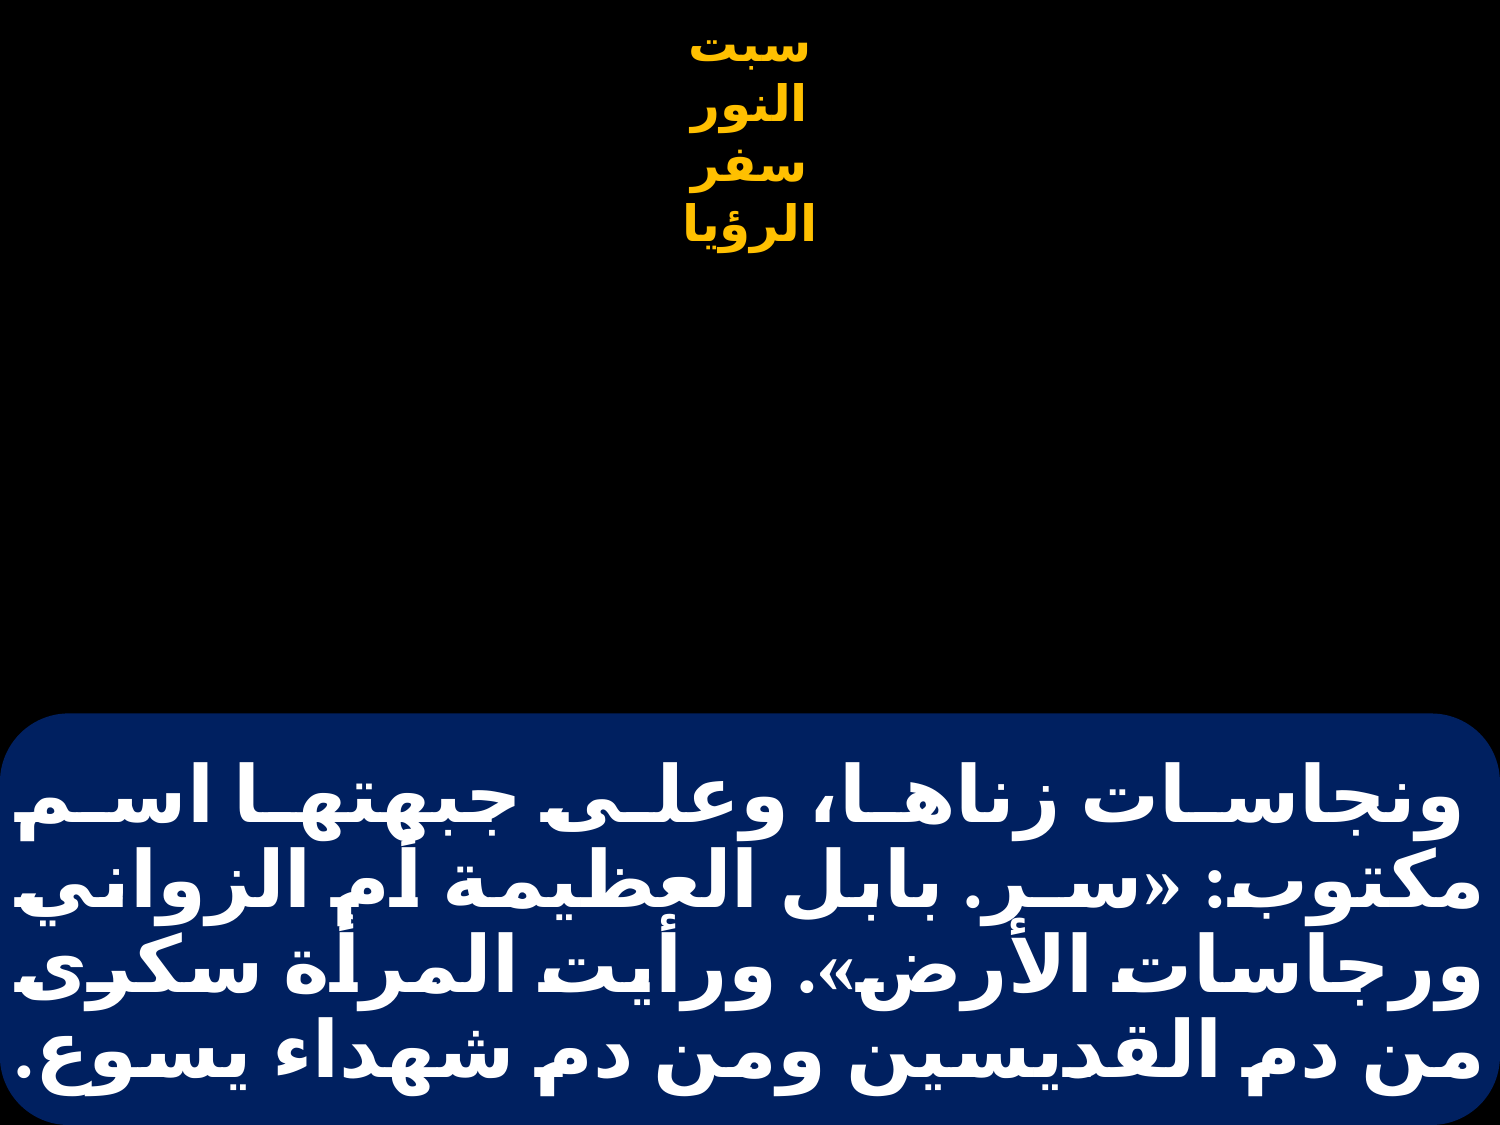

# ونجاسات زناها، وعلى جبهتها اسم مكتوب: «سـر. بابل العظيمة أم الزواني ورجاسات الأرض». ورأيت المرأة سكرى من دم القديسين ومن دم شهداء يسوع.